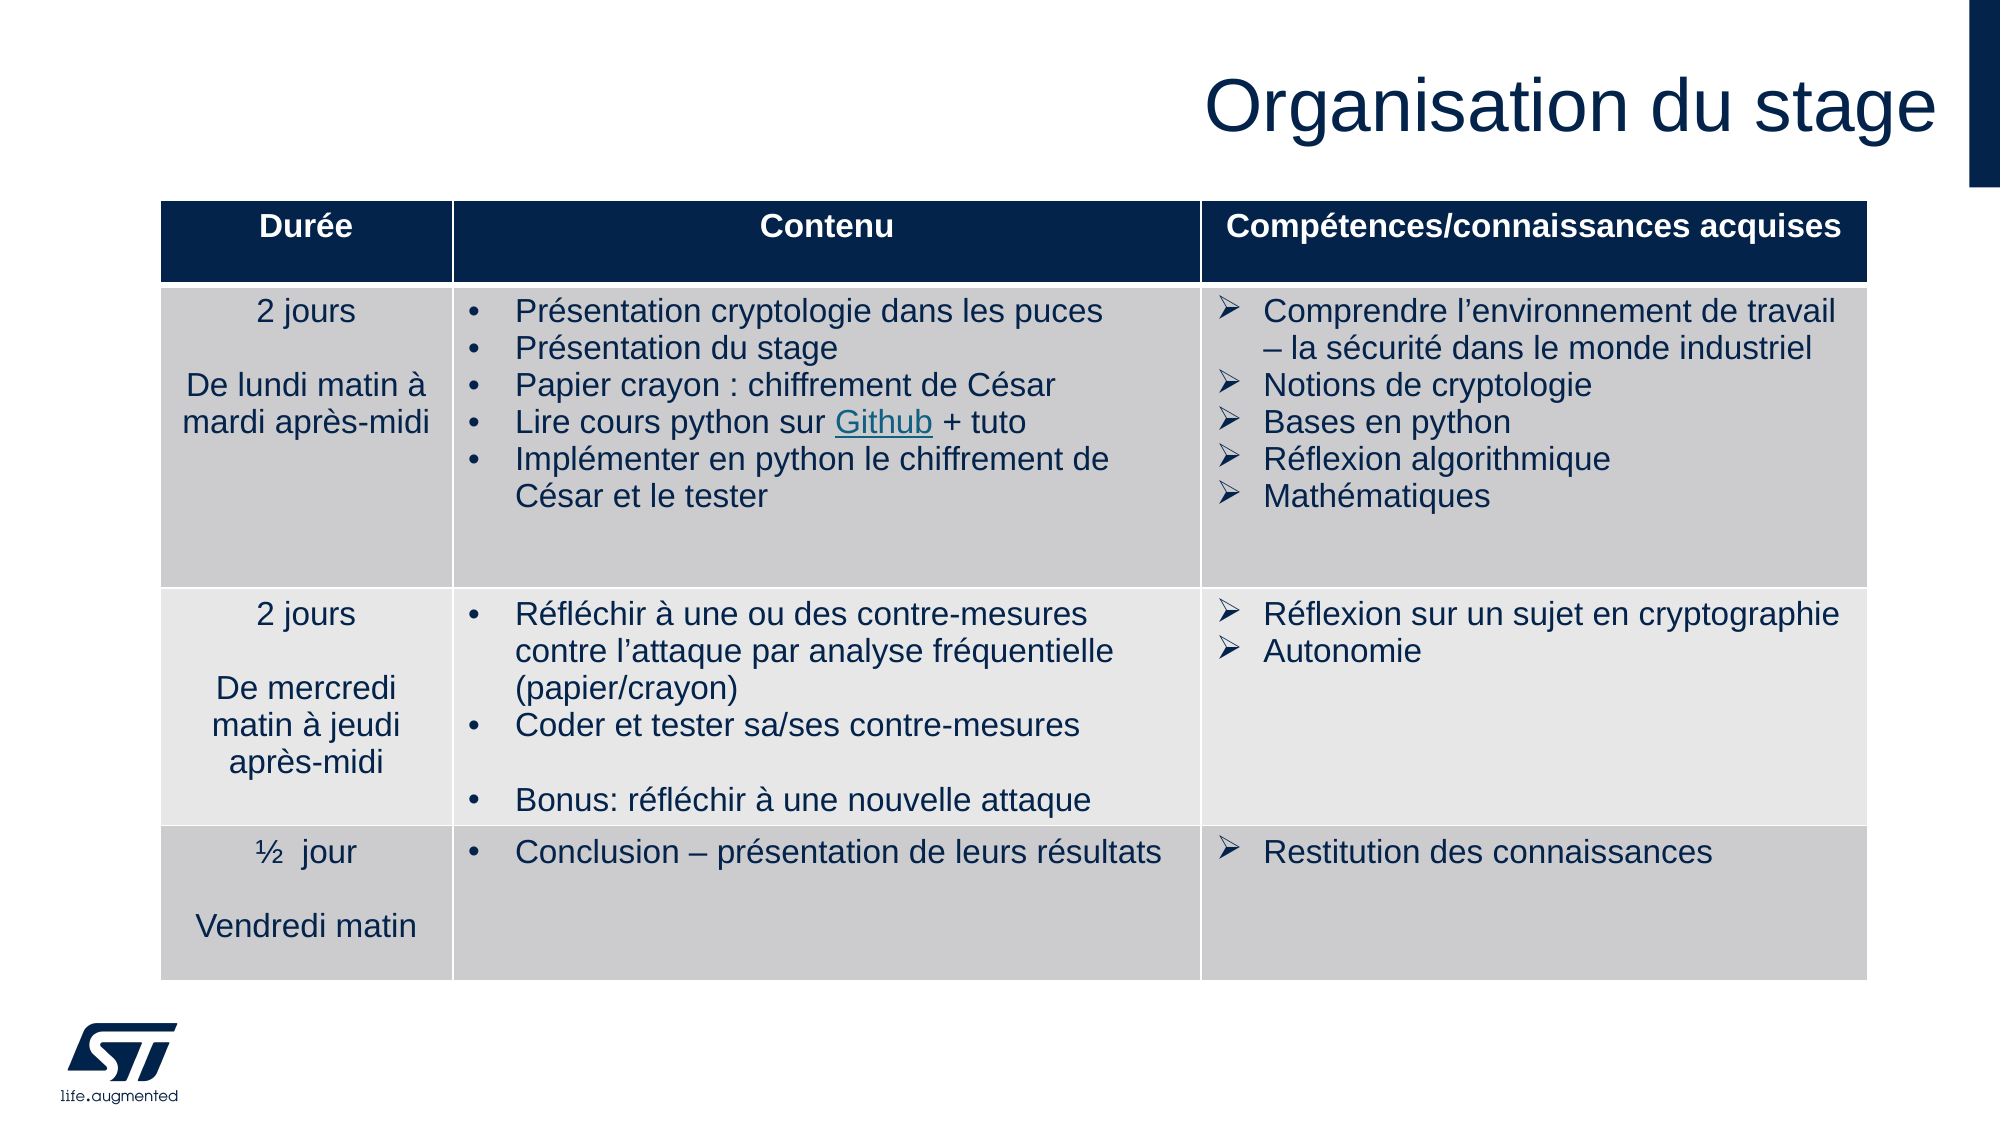

# Organisation du stage
| Durée | Contenu | Compétences/connaissances acquises |
| --- | --- | --- |
| 2 jours De lundi matin à mardi après-midi | Présentation cryptologie dans les puces Présentation du stage Papier crayon : chiffrement de César Lire cours python sur Github + tuto Implémenter en python le chiffrement de César et le tester | Comprendre l’environnement de travail – la sécurité dans le monde industriel Notions de cryptologie Bases en python Réflexion algorithmique Mathématiques |
| 2 jours De mercredi matin à jeudi après-midi | Réfléchir à une ou des contre-mesures contre l’attaque par analyse fréquentielle (papier/crayon) Coder et tester sa/ses contre-mesures Bonus: réfléchir à une nouvelle attaque | Réflexion sur un sujet en cryptographie Autonomie |
| ½ jour Vendredi matin | Conclusion – présentation de leurs résultats | Restitution des connaissances |